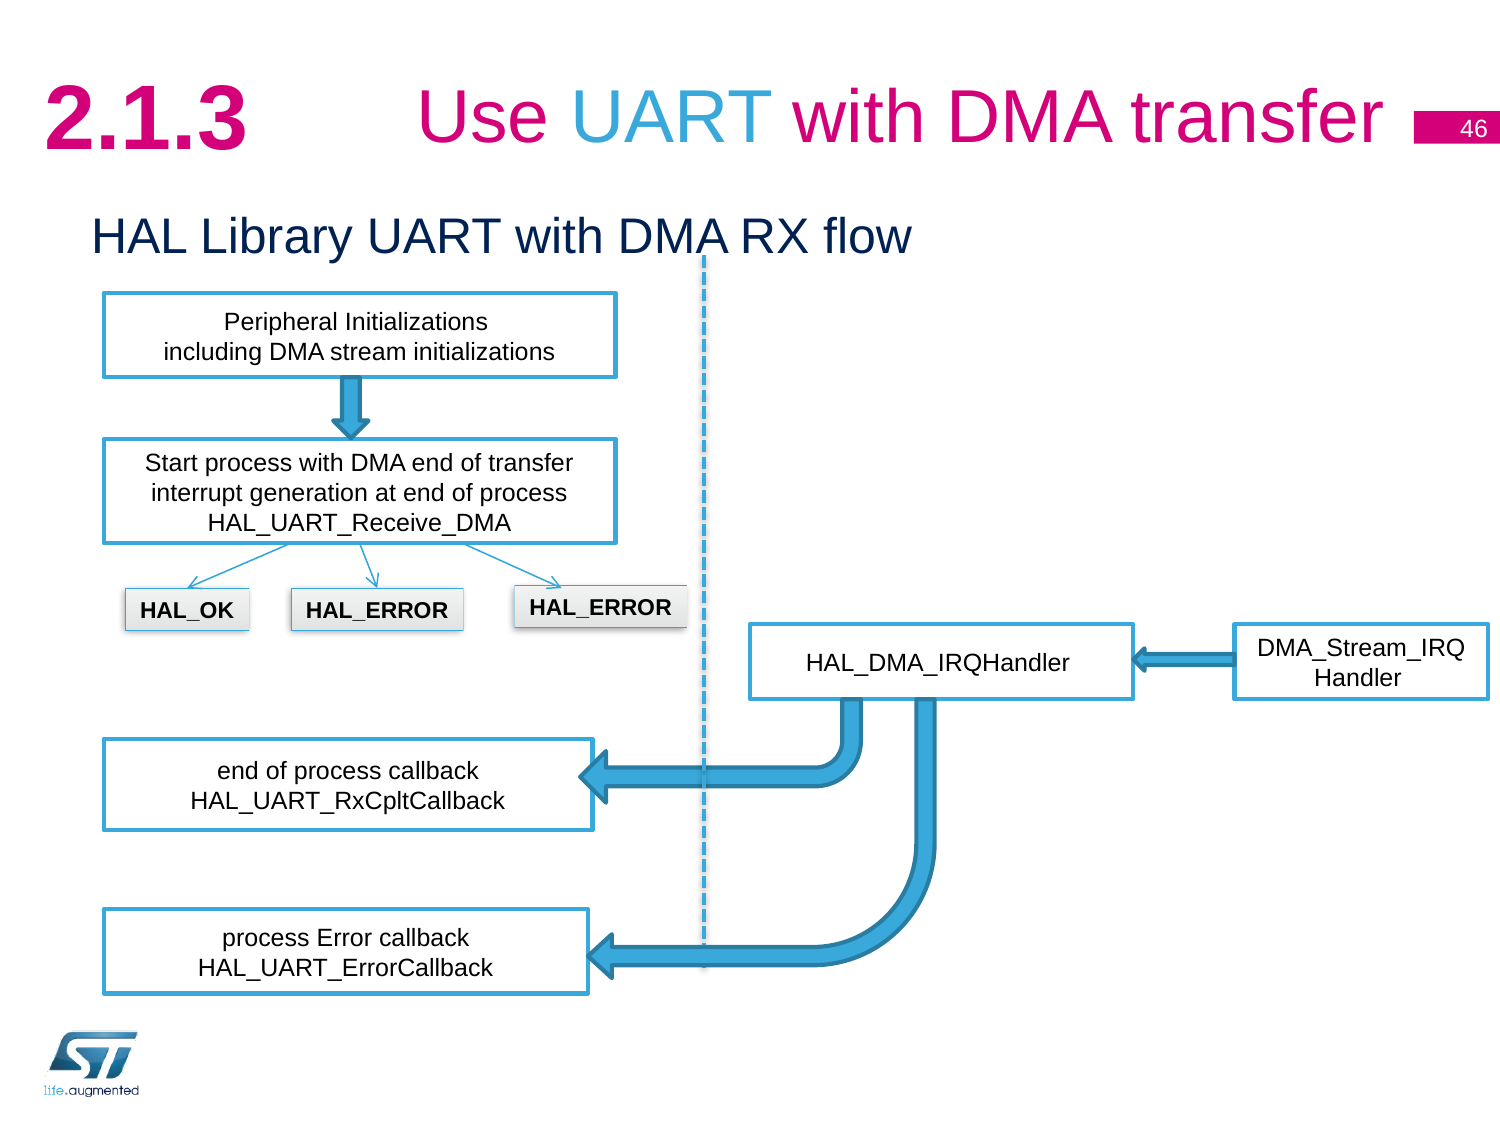

# Use UART with DMA transfer
2.1.3
46
HAL Library UART with DMA RX flow

Peripheral Initializations
including DMA stream initializations

Start process with DMA end of transfer interrupt generation at end of process
HAL_UART_Receive_DMA
HAL_ERROR
HAL_OK
HAL_ERROR
HAL_DMA_IRQHandler
DMA_Stream_IRQHandler

end of process callback
HAL_UART_RxCpltCallback
process Error callback
HAL_UART_ErrorCallback